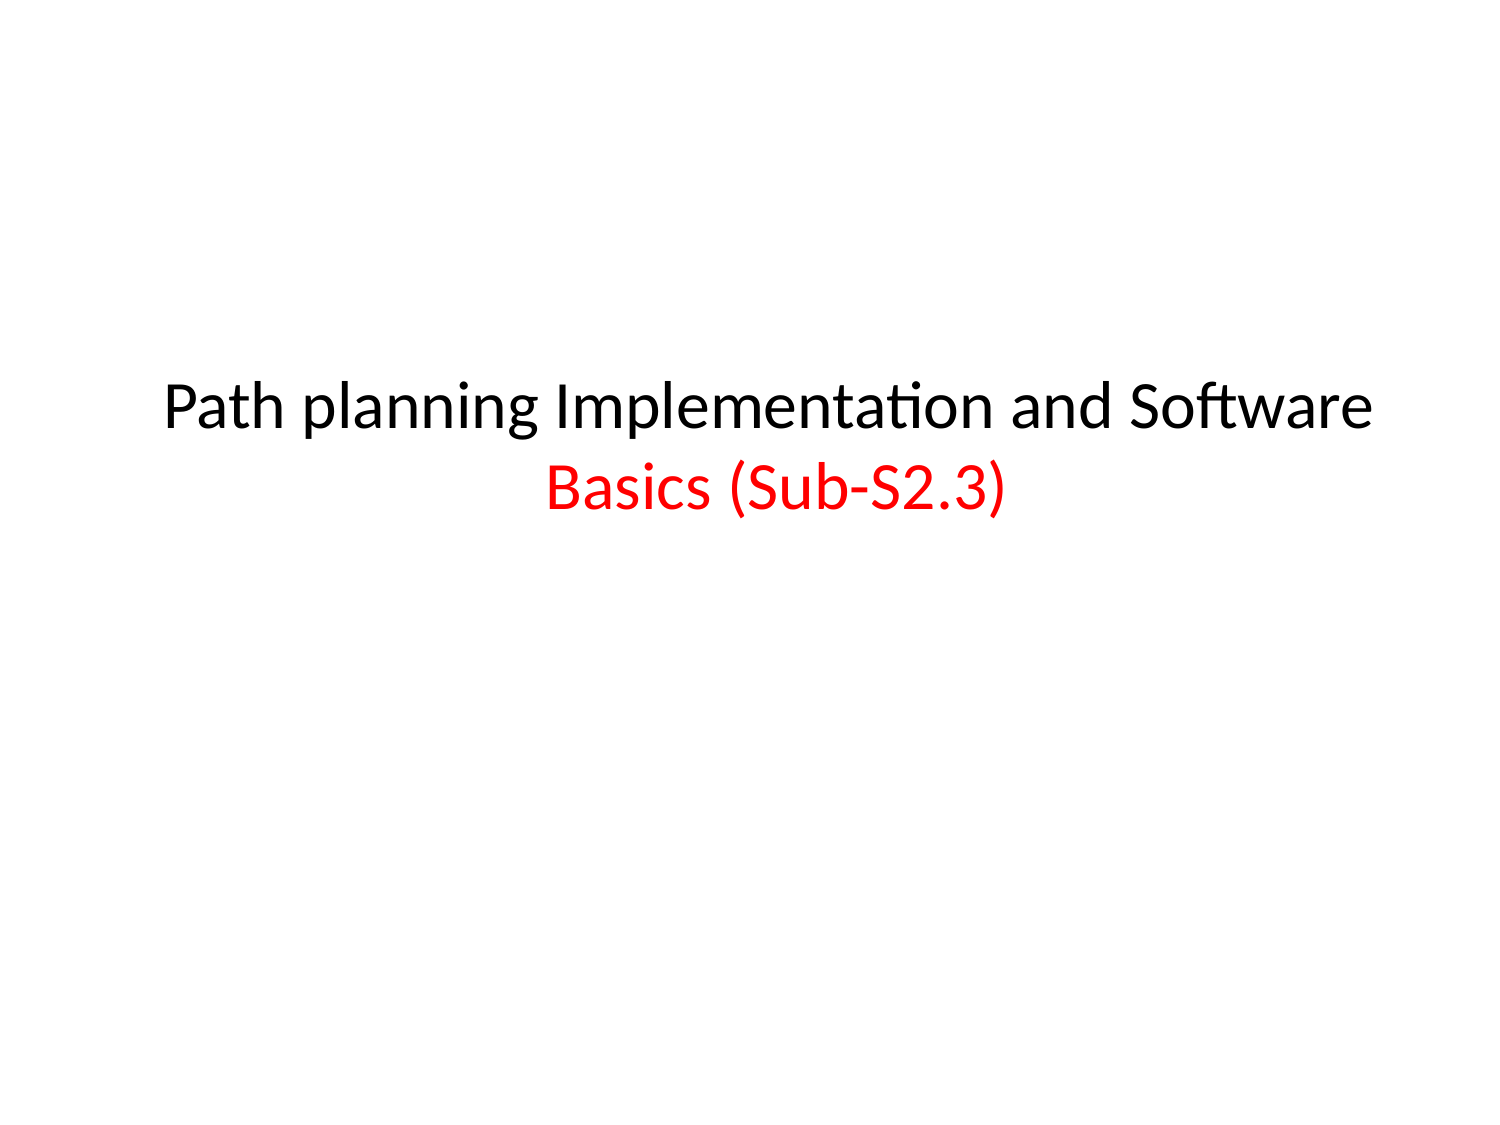

Path planning Implementation and Software
Basics (Sub-S2.3)